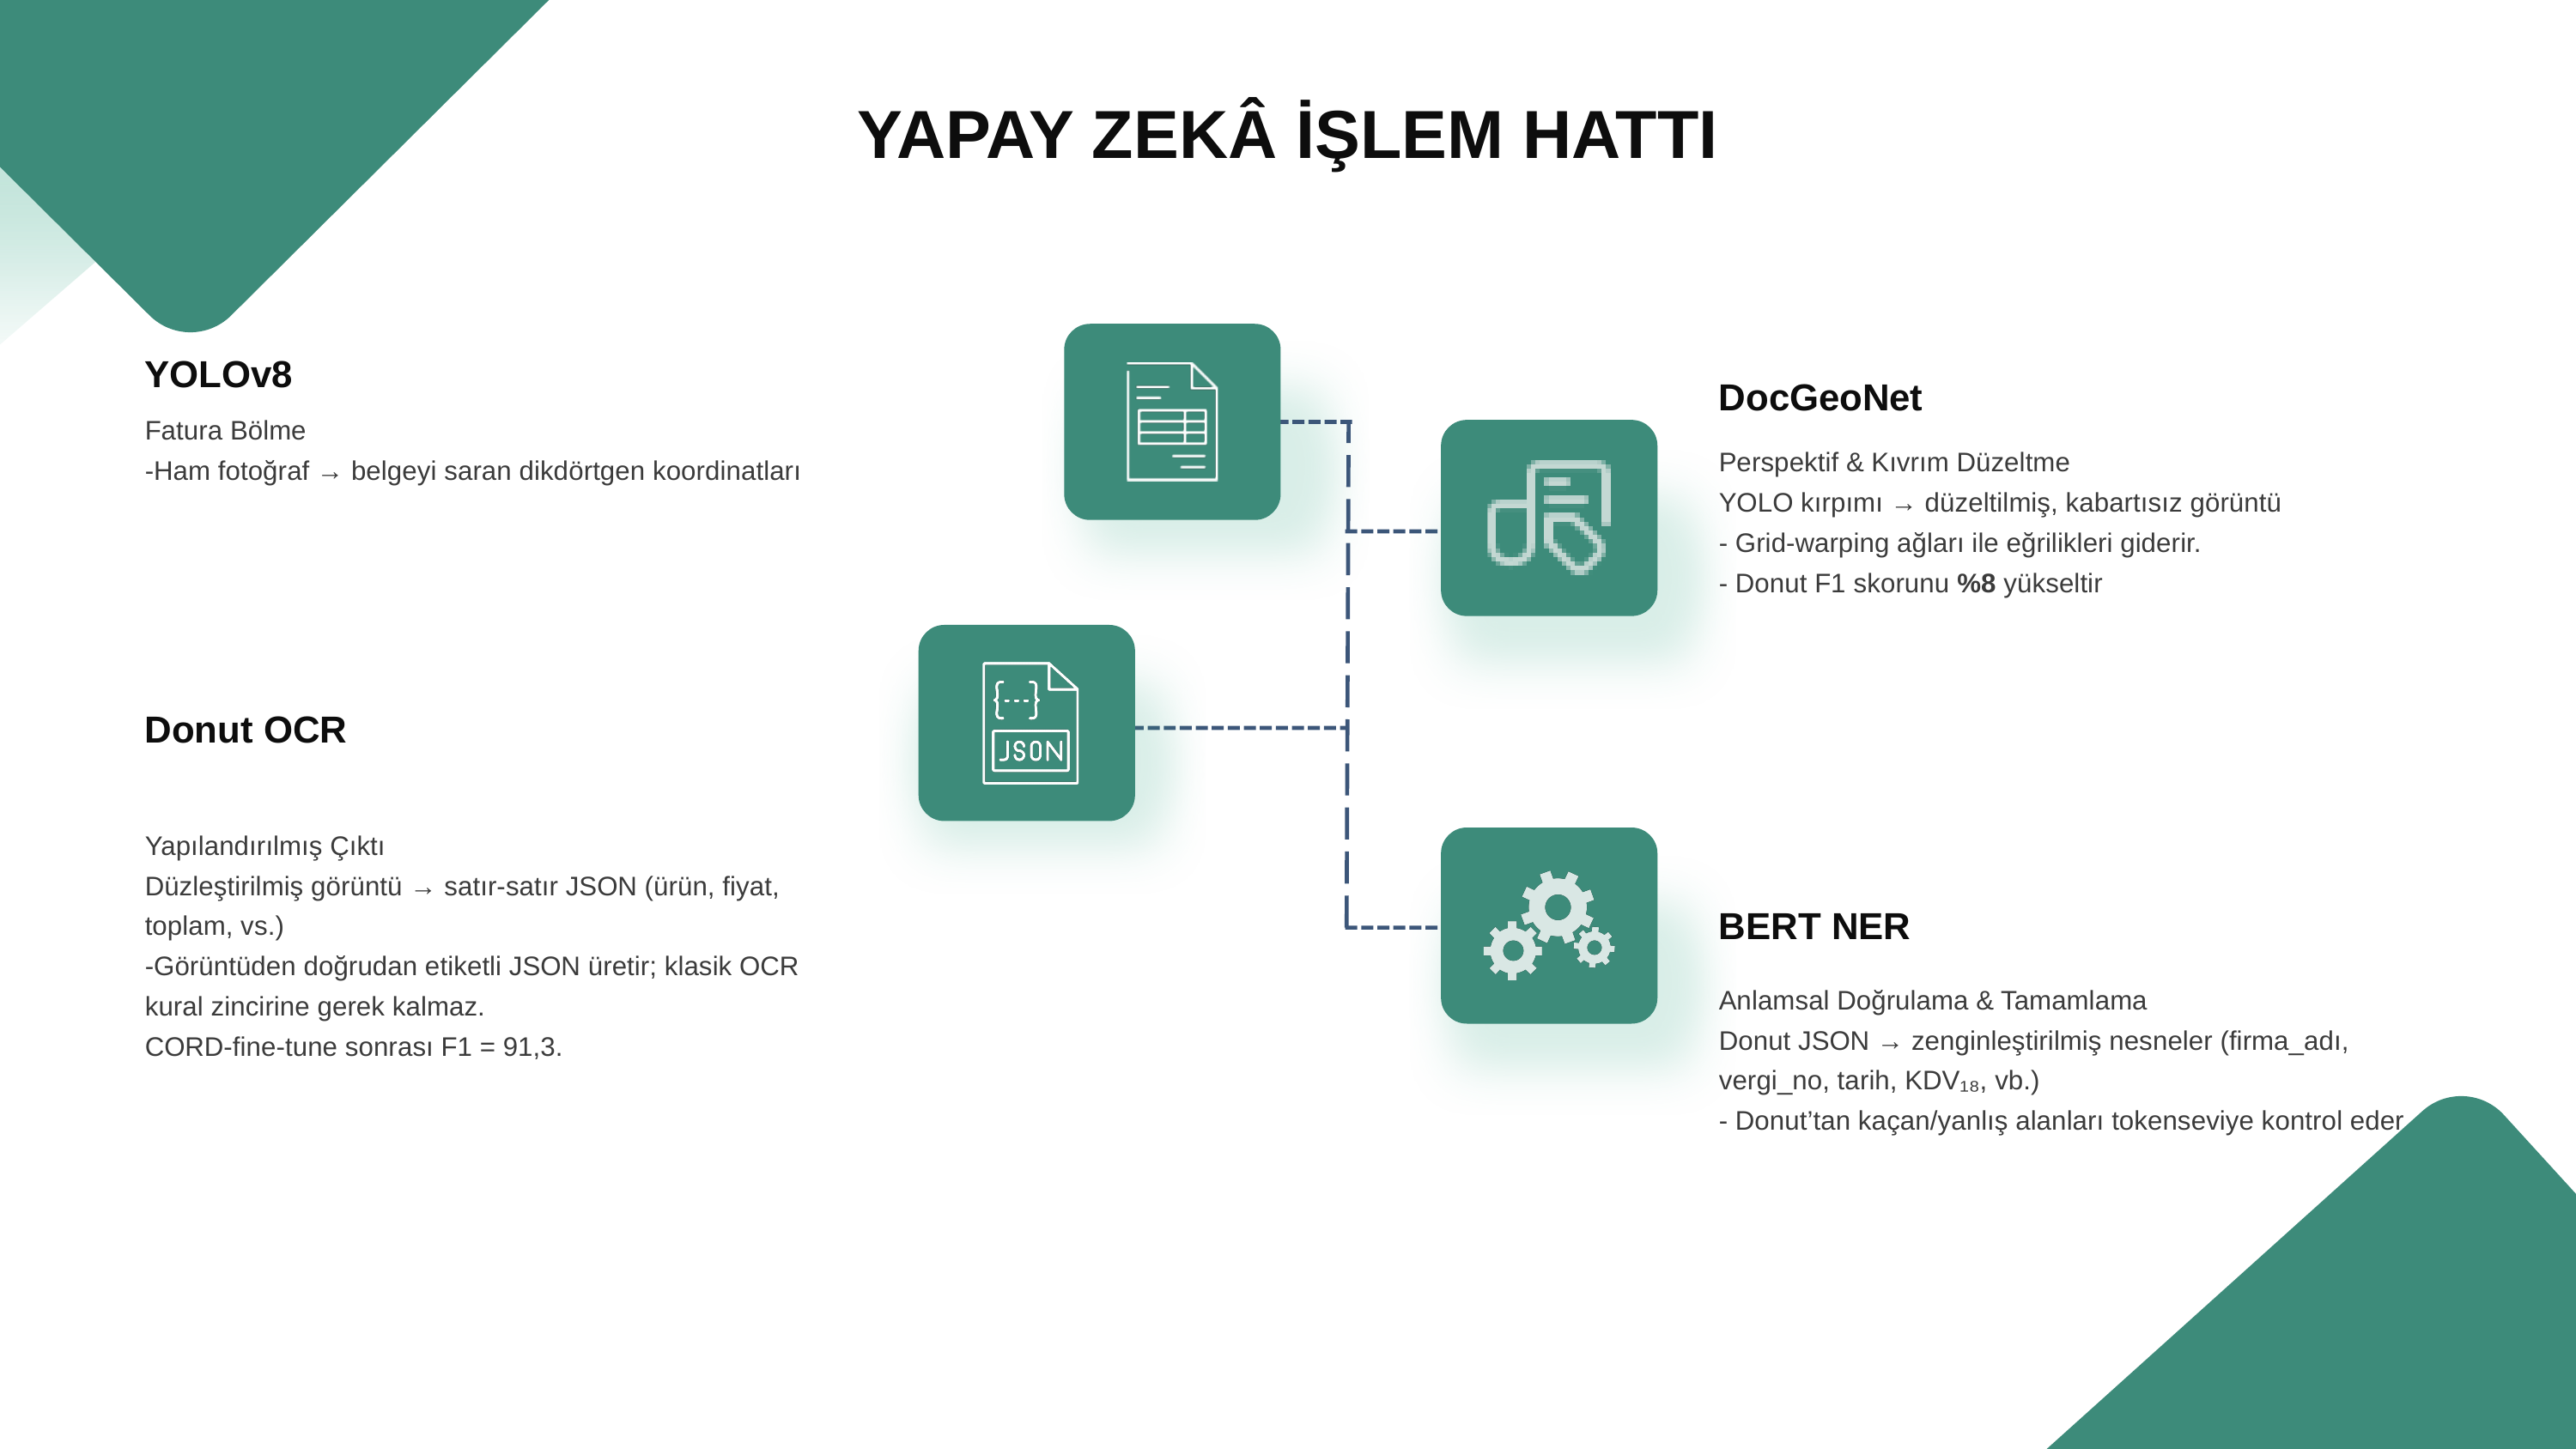

YAPAY ZEKÂ İŞLEM HATTI

YOLOv8

DocGeoNet
Fatura Bölme
-Ham fotoğraf → belgeyi saran dikdörtgen koordinatları

Perspektif & Kıvrım Düzeltme
YOLO kırpımı → düzeltilmiş, kabartısız görüntü
- Grid-warping ağları ile eğrilikleri giderir.
- Donut F1 skorunu %8 yükseltir

Donut OCR

Yapılandırılmış Çıktı
Düzleştirilmiş görüntü → satır-satır JSON (ürün, fiyat, toplam, vs.)
-Görüntüden doğrudan etiketli JSON üretir; klasik OCR kural zincirine gerek kalmaz.
CORD-fine-tune sonrası F1 = 91,3.

BERT NER

Anlamsal Doğrulama & Tamamlama
Donut JSON → zenginleştirilmiş nesneler (firma_adı, vergi_no, tarih, KDV₁₈, vb.)
- Donut’tan kaçan/yanlış alanları tokenseviye kontrol eder.